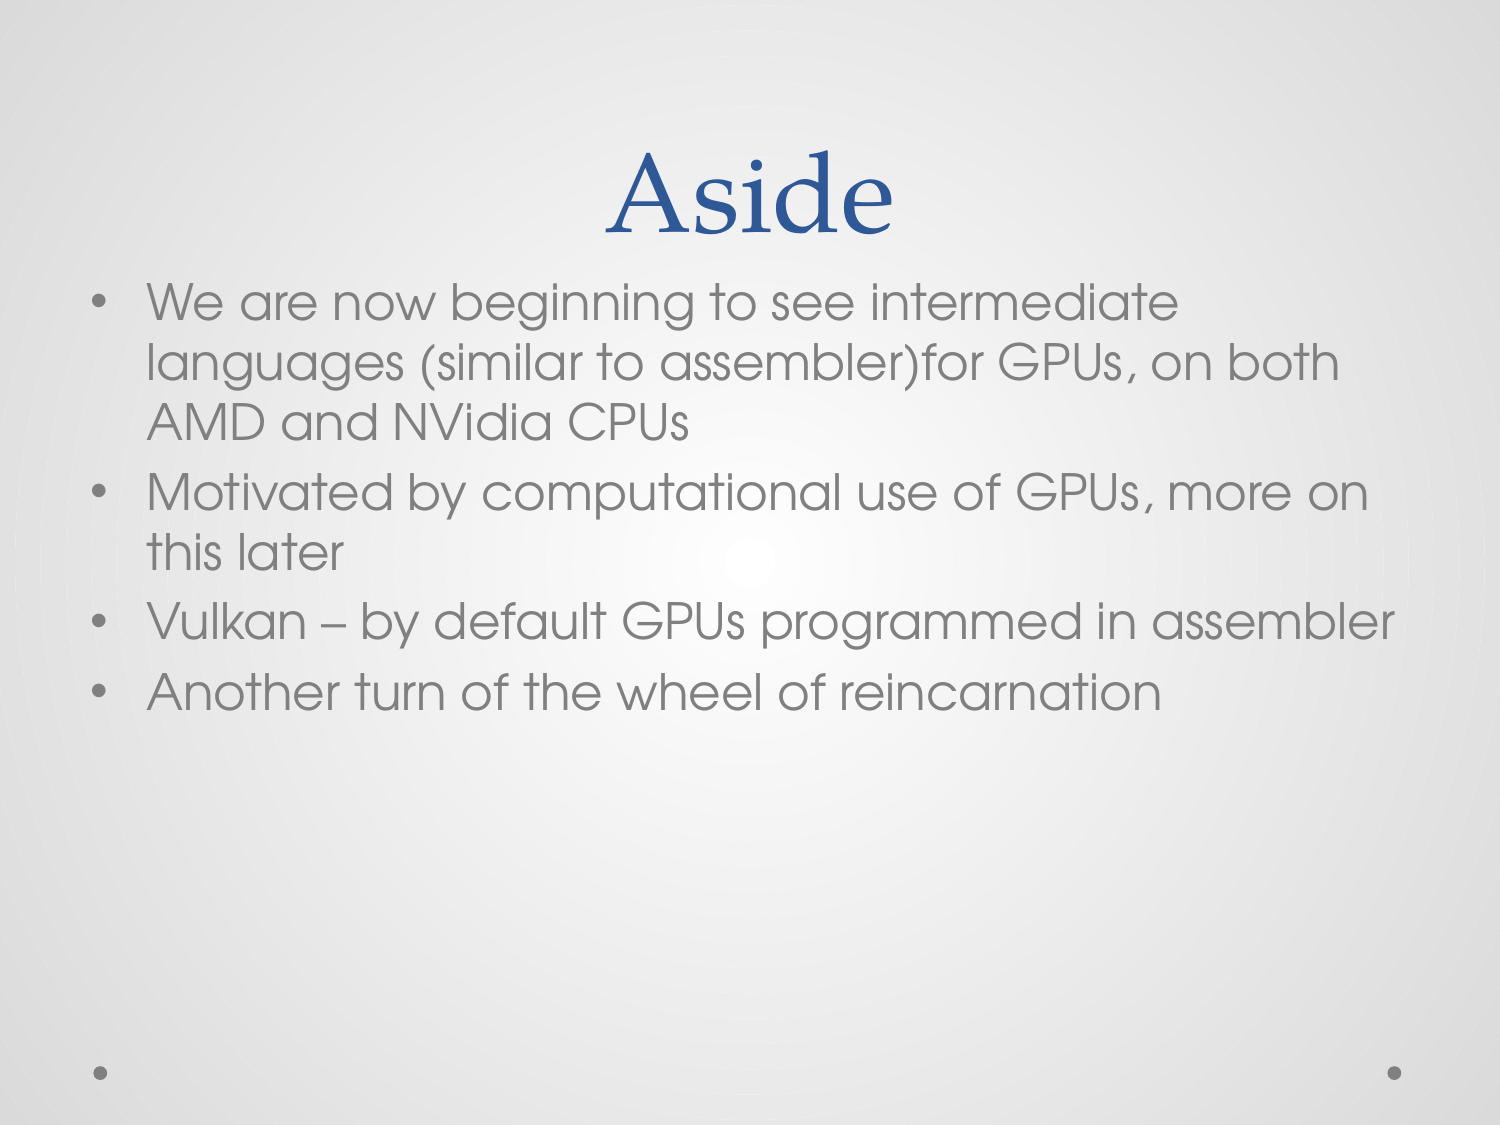

# Aside
We are now beginning to see intermediate languages (similar to assembler)for GPUs, on both AMD and NVidia CPUs
Motivated by computational use of GPUs, more on this later
Vulkan – by default GPUs programmed in assembler
Another turn of the wheel of reincarnation